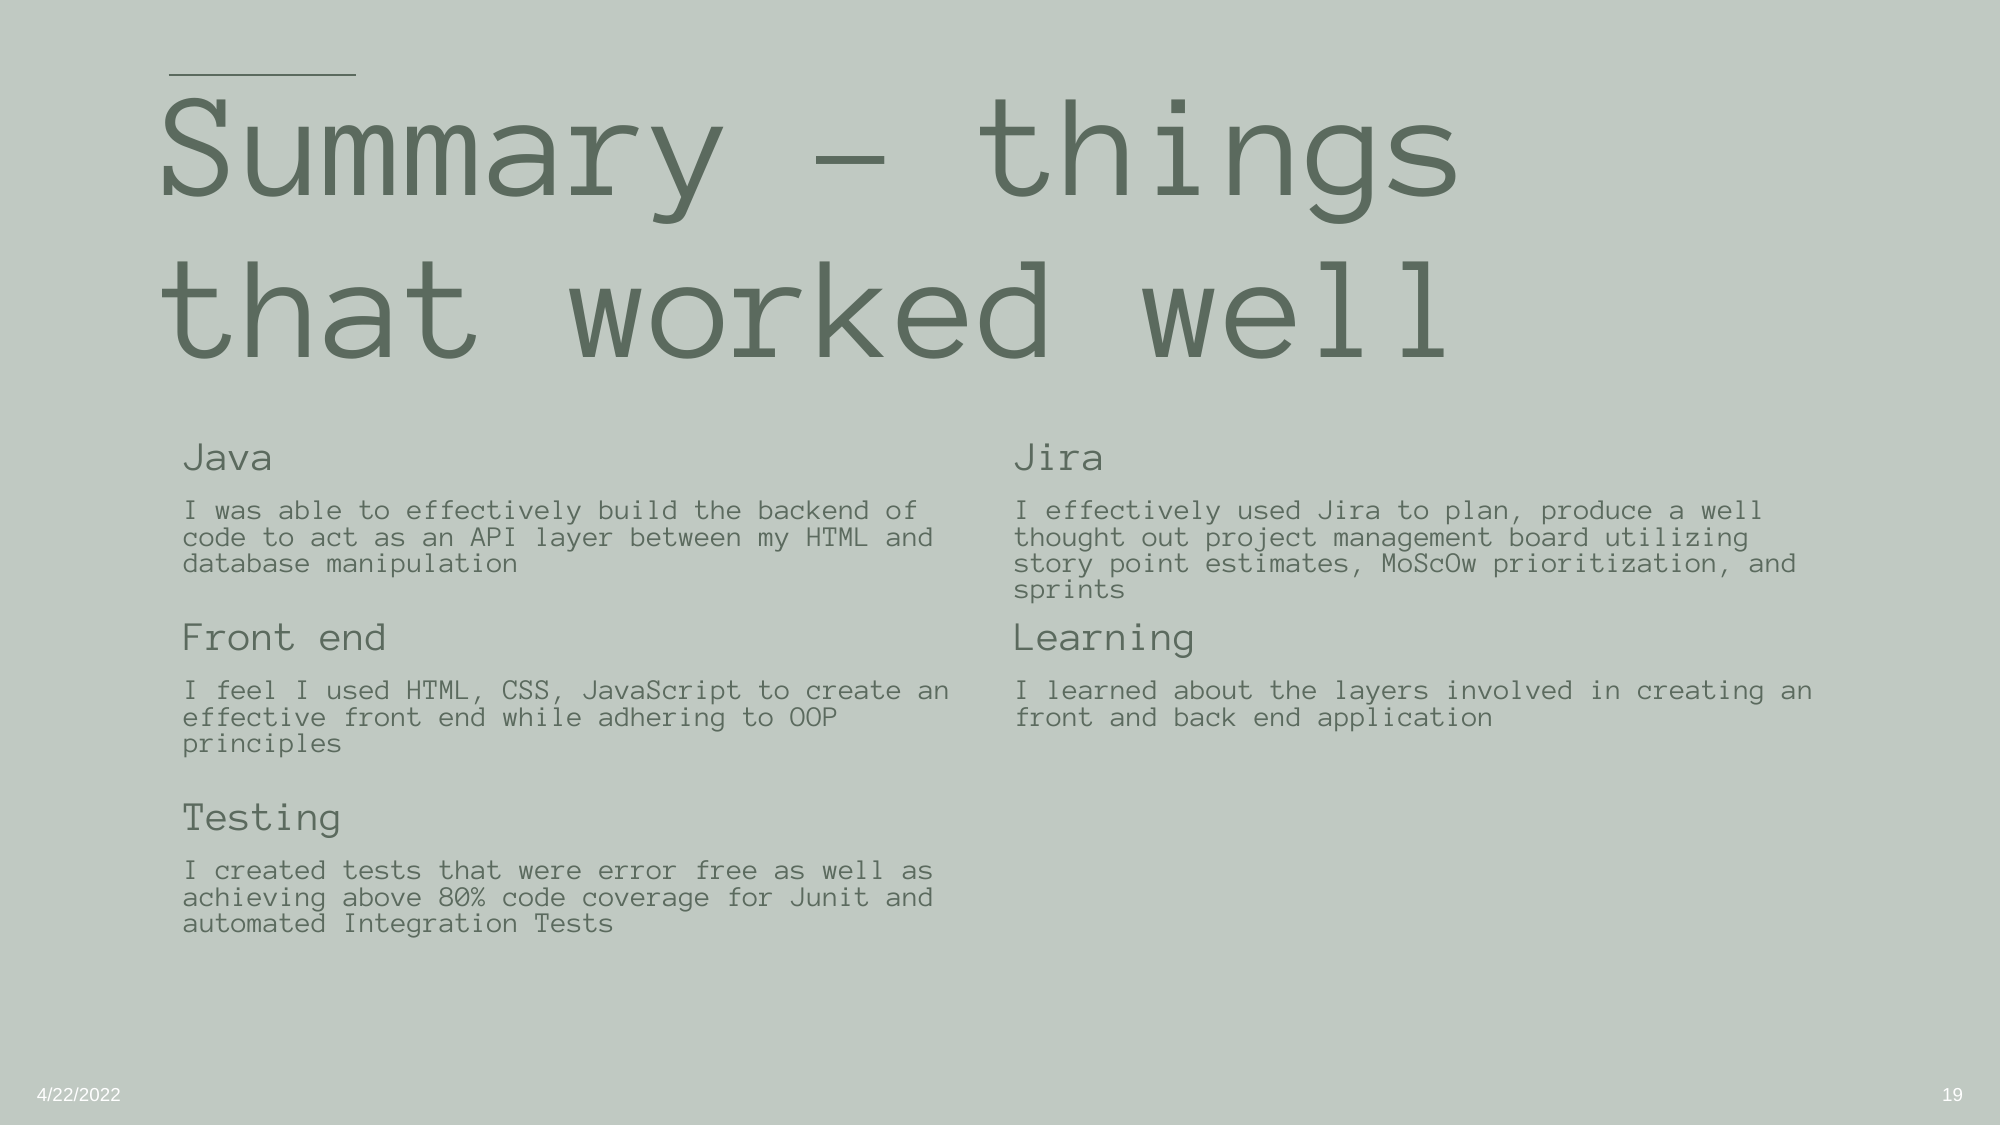

# Summary – things that worked well
| Java I was able to effectively build the backend of code to act as an API layer between my HTML and database manipulation | Jira I effectively used Jira to plan, produce a well thought out project management board utilizing story point estimates, MoScOw prioritization, and sprints |
| --- | --- |
| Front end I feel I used HTML, CSS, JavaScript to create an effective front end while adhering to OOP principles | Learning I learned about the layers involved in creating an front and back end application |
| Testing I created tests that were error free as well as achieving above 80% code coverage for Junit and automated Integration Tests |  |
4/22/2022
19